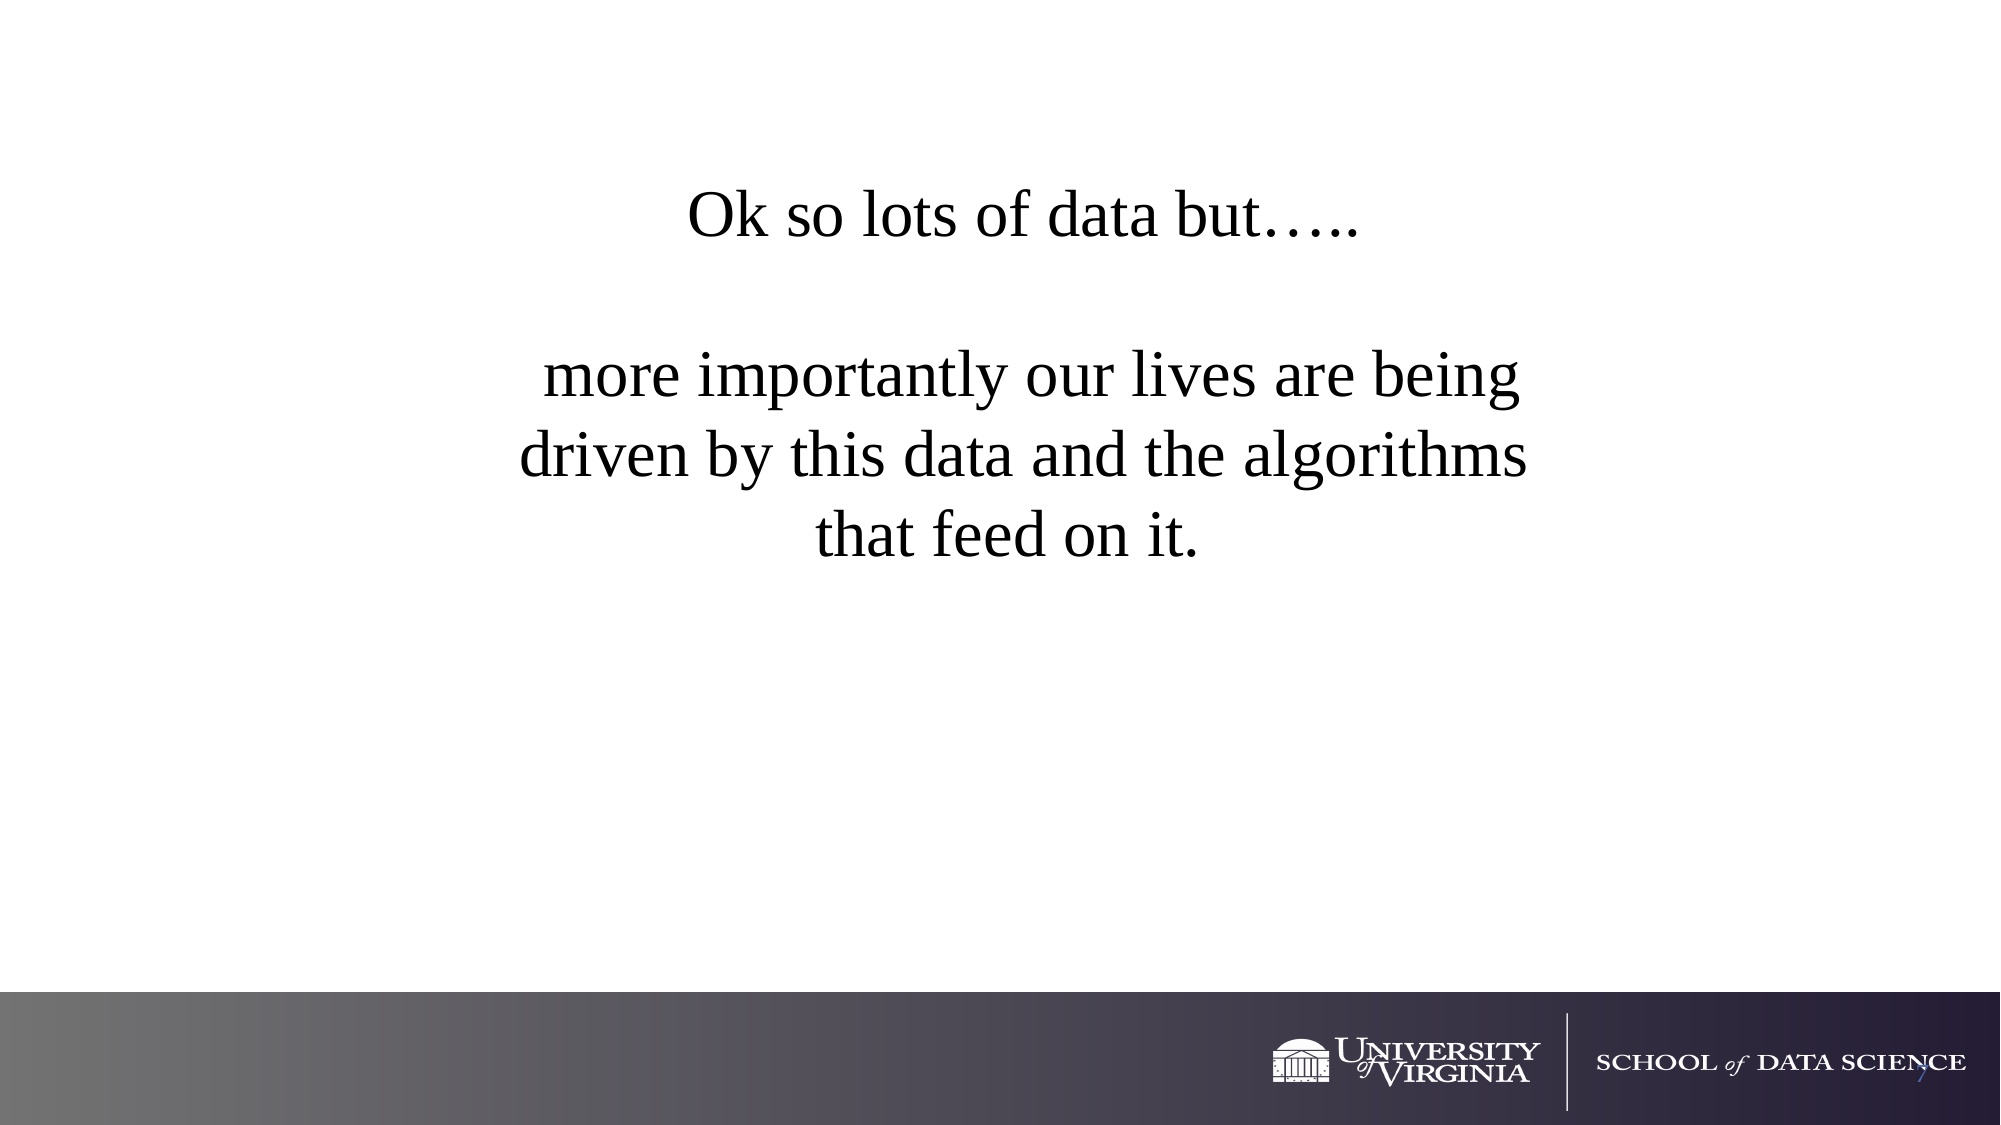

Ok so lots of data but…..

 more importantly our lives are being driven by this data and the algorithms that feed on it.
7